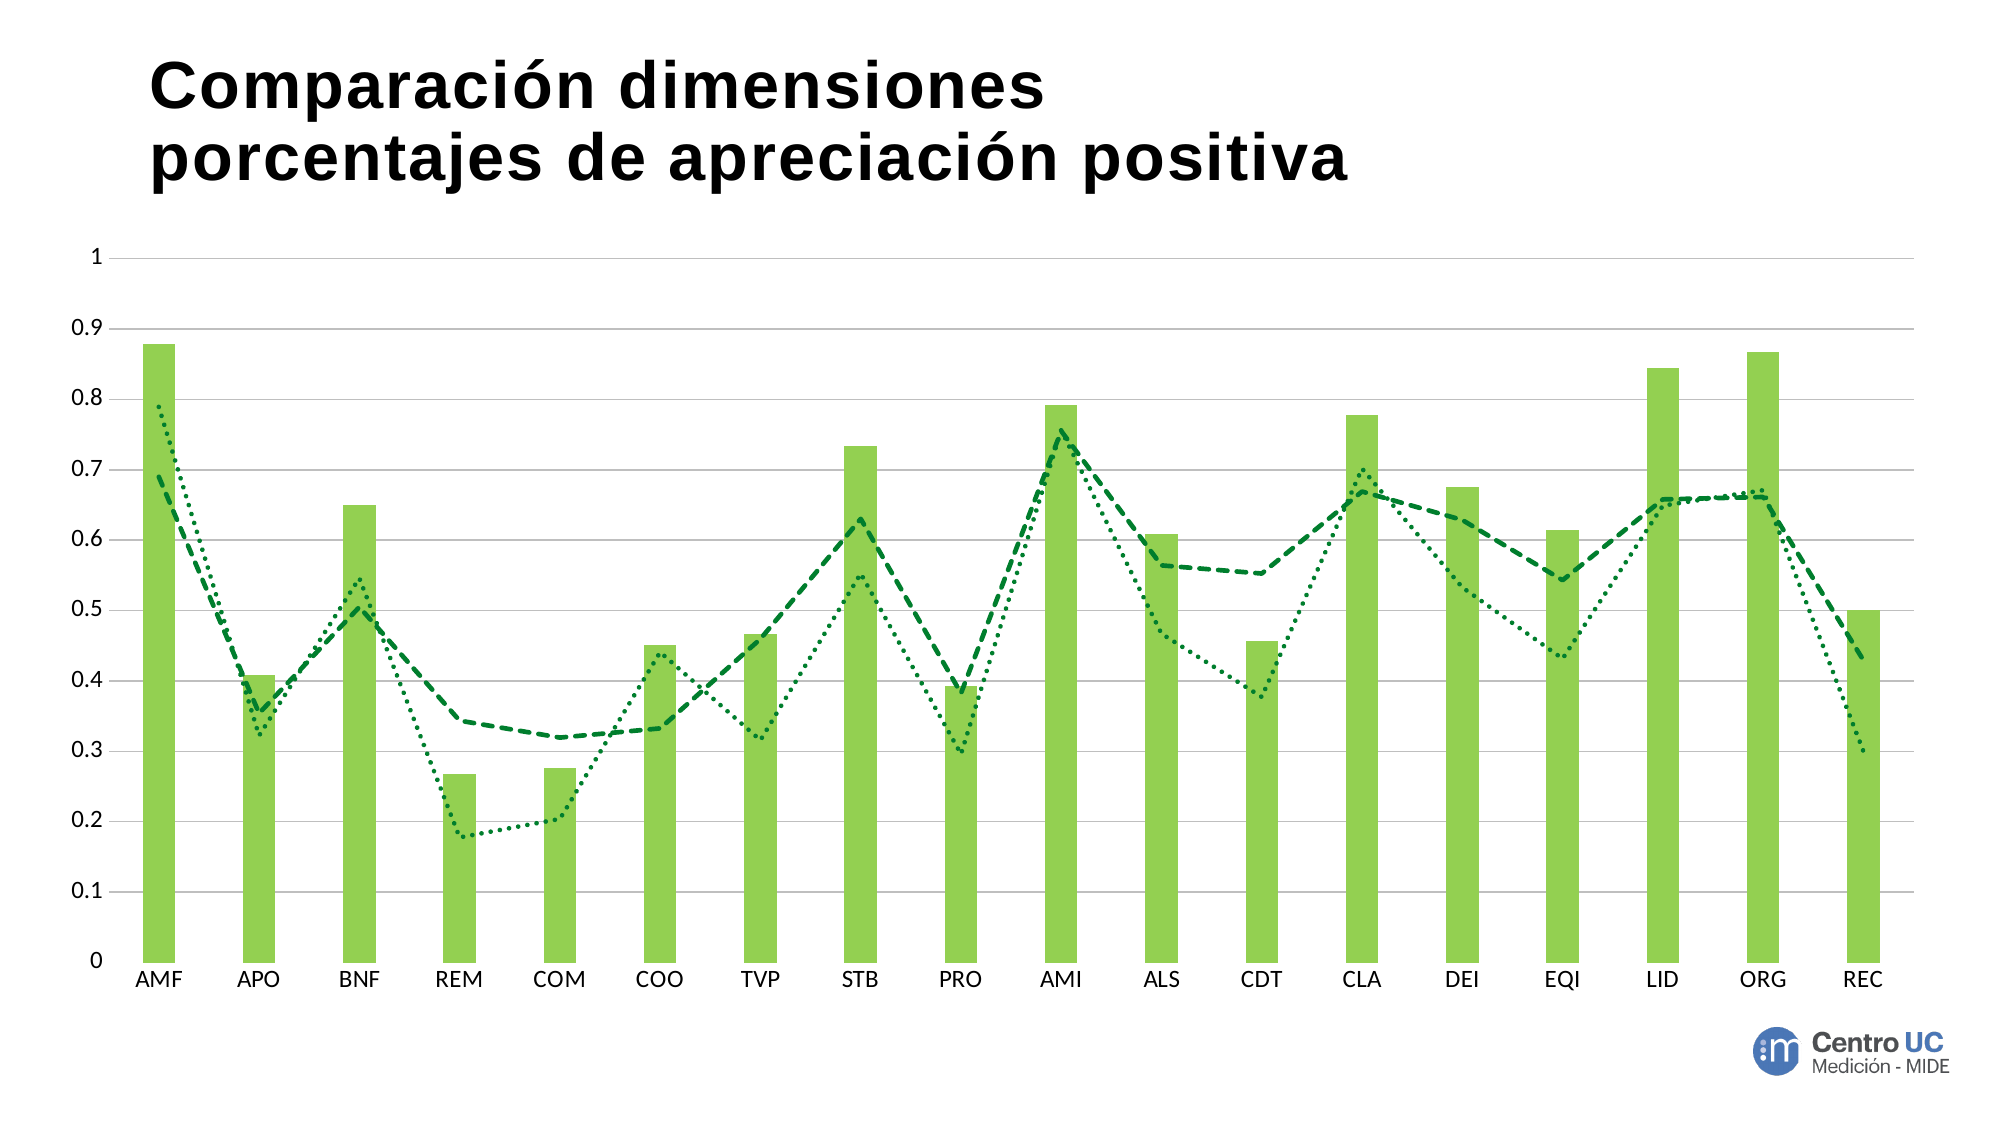

# Comparación dimensiones
porcentajes de apreciación positiva

### Chart

| Category | Apreciación Positiva | Área Municipalidad | Dirección de Obras Municipales 2021 |
|---|---|---|---|
| AMF | 0.8774193548387097 | 0.6900735294117647 | 0.7894736842105263 |
| APO | 0.4083333333333333 | 0.3539741219963031 | 0.3223684210526316 |
| BNF | 0.65 | 0.5050925925925925 | 0.5460526315789473 |
| REM | 0.26666666666666666 | 0.3435185185185185 | 0.17763157894736842 |
| COM | 0.275 | 0.3194444444444444 | 0.20394736842105263 |
| COO | 0.45 | 0.3325602968460111 | 0.4407894736842105 |
| TVP | 0.4666666666666667 | 0.4596523898199876 | 0.3157894736842105 |
| STB | 0.7333333333333333 | 0.6303538175046555 | 0.5526315789473685 |
| PRO | 0.39166666666666666 | 0.3824626865671642 | 0.29605263157894735 |
| AMI | 0.7916666666666666 | 0.7551498127340824 | 0.756578947368421 |
| ALS | 0.6083333333333333 | 0.5642589118198874 | 0.46710526315789475 |
| CDT | 0.45555555555555555 | 0.5526315789473685 | 0.37719298245614036 |
| CLA | 0.7777777777777778 | 0.6691729323308271 | 0.7017543859649122 |
| DEI | 0.675 | 0.6287735849056604 | 0.5328947368421053 |
| EQI | 0.6133333333333333 | 0.5431818181818182 | 0.43157894736842106 |
| LID | 0.8444444444444444 | 0.6580059146599071 | 0.6491228070175439 |
| ORG | 0.8666666666666667 | 0.6614285714285715 | 0.6710526315789473 |
| REC | 0.5 | 0.42933333333333334 | 0.3 |